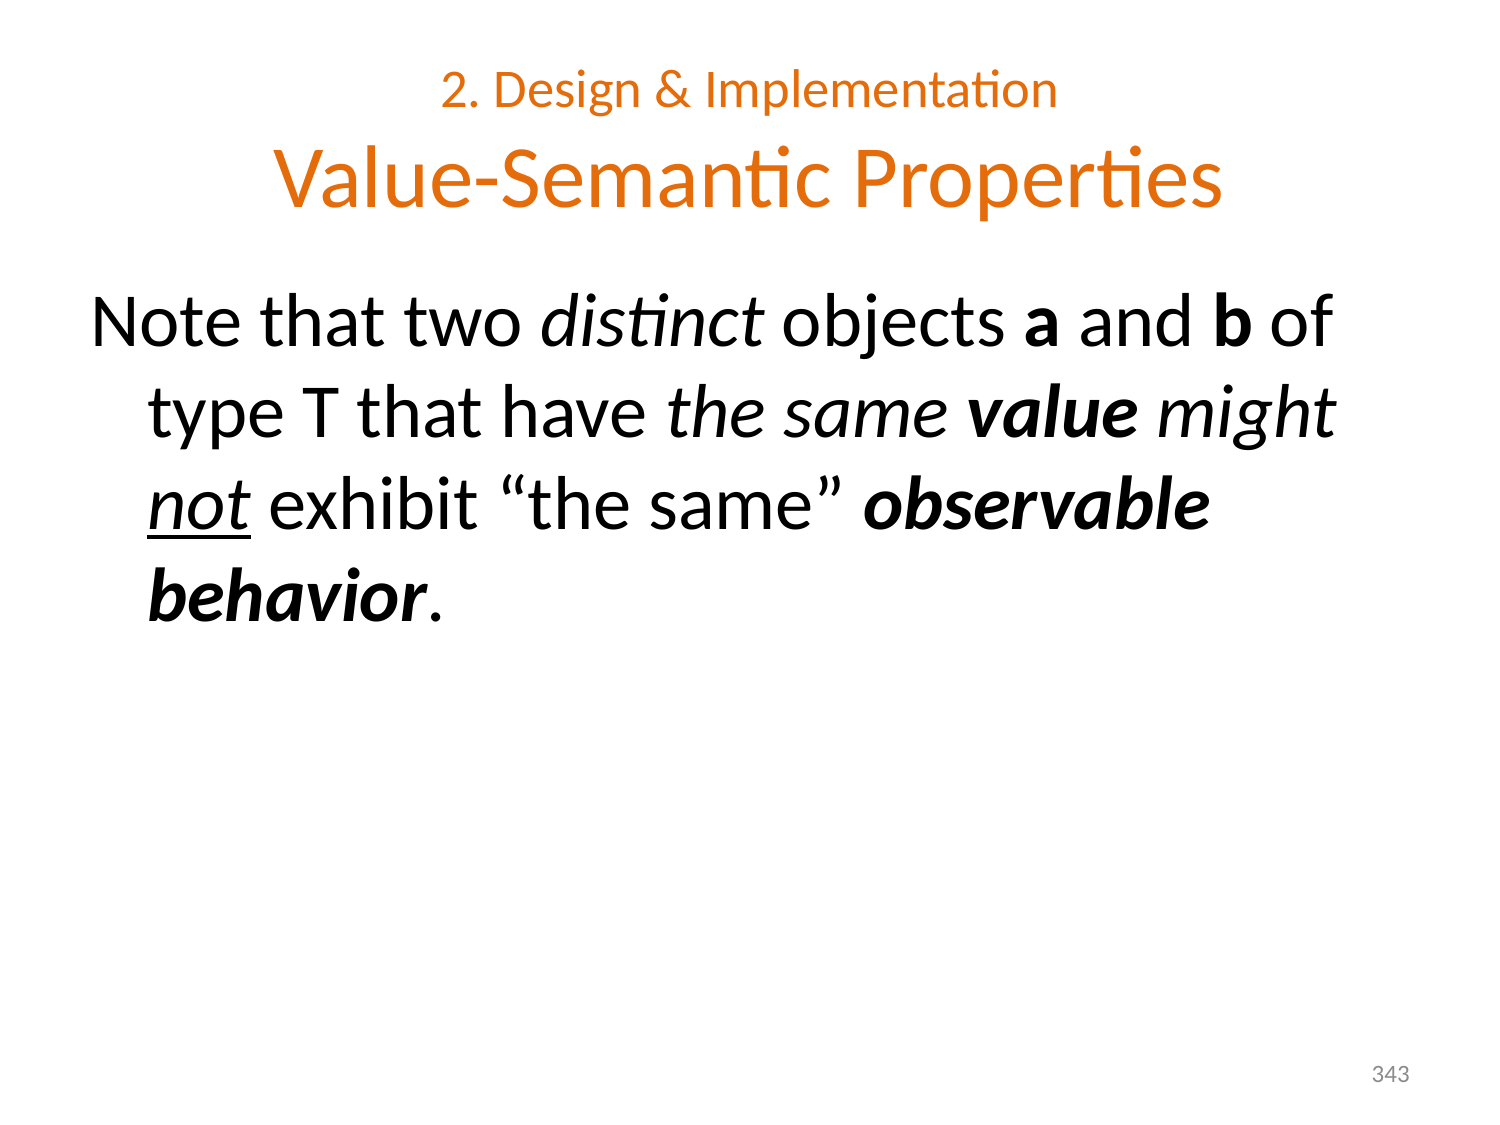

# 2. Design & Implementation Value-Semantic Properties
Note that two distinct objects a and b of type T that have the same value might not exhibit “the same” observable behavior.
                      However
If a and b initially have the same value, and
(absent any exceptions or undefined behavior)

343